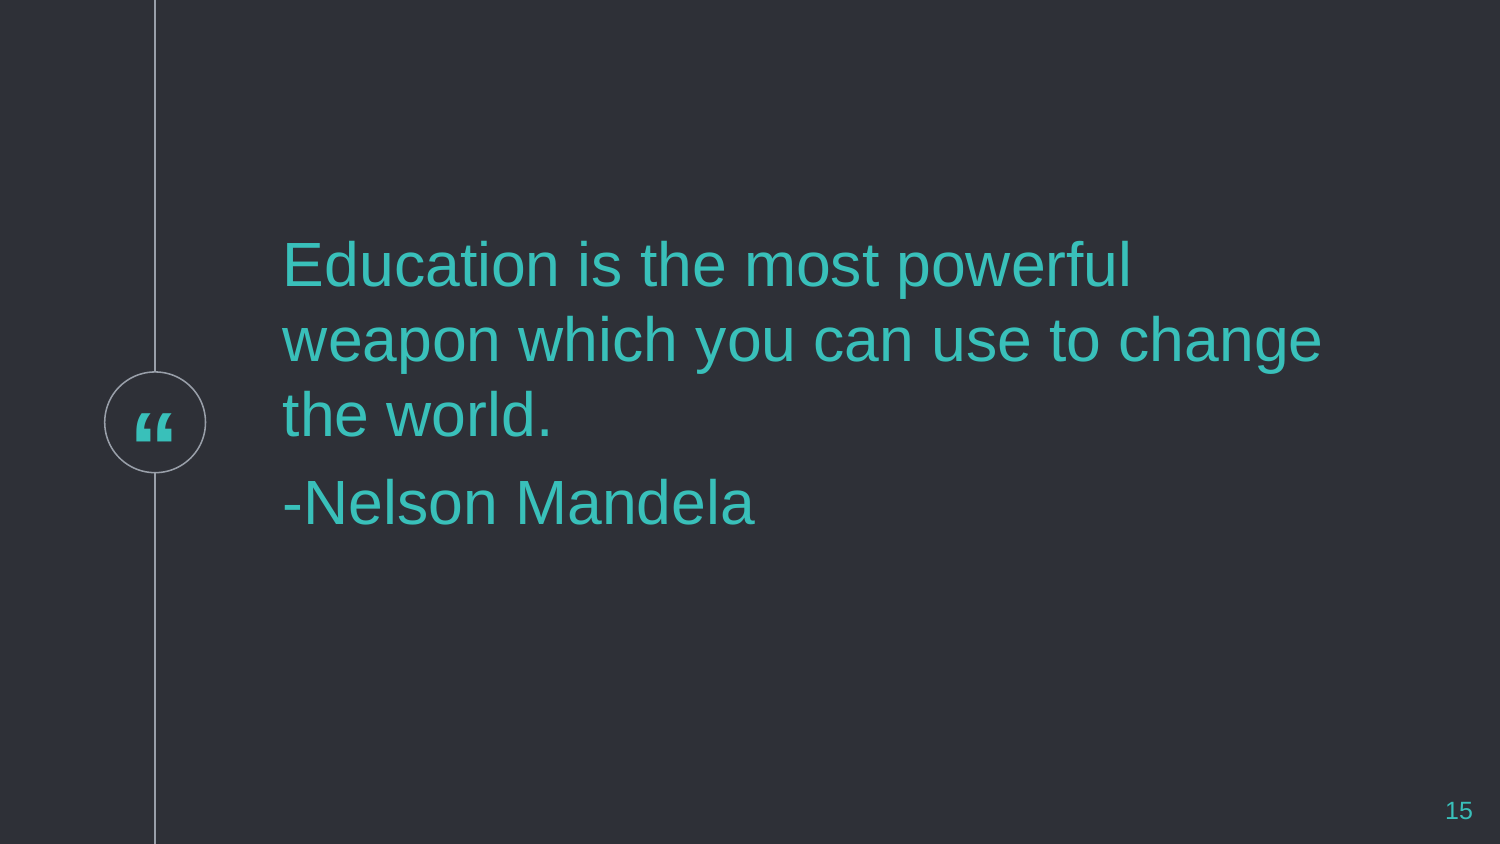

Education is the most powerful weapon which you can use to change the world.
-Nelson Mandela

15